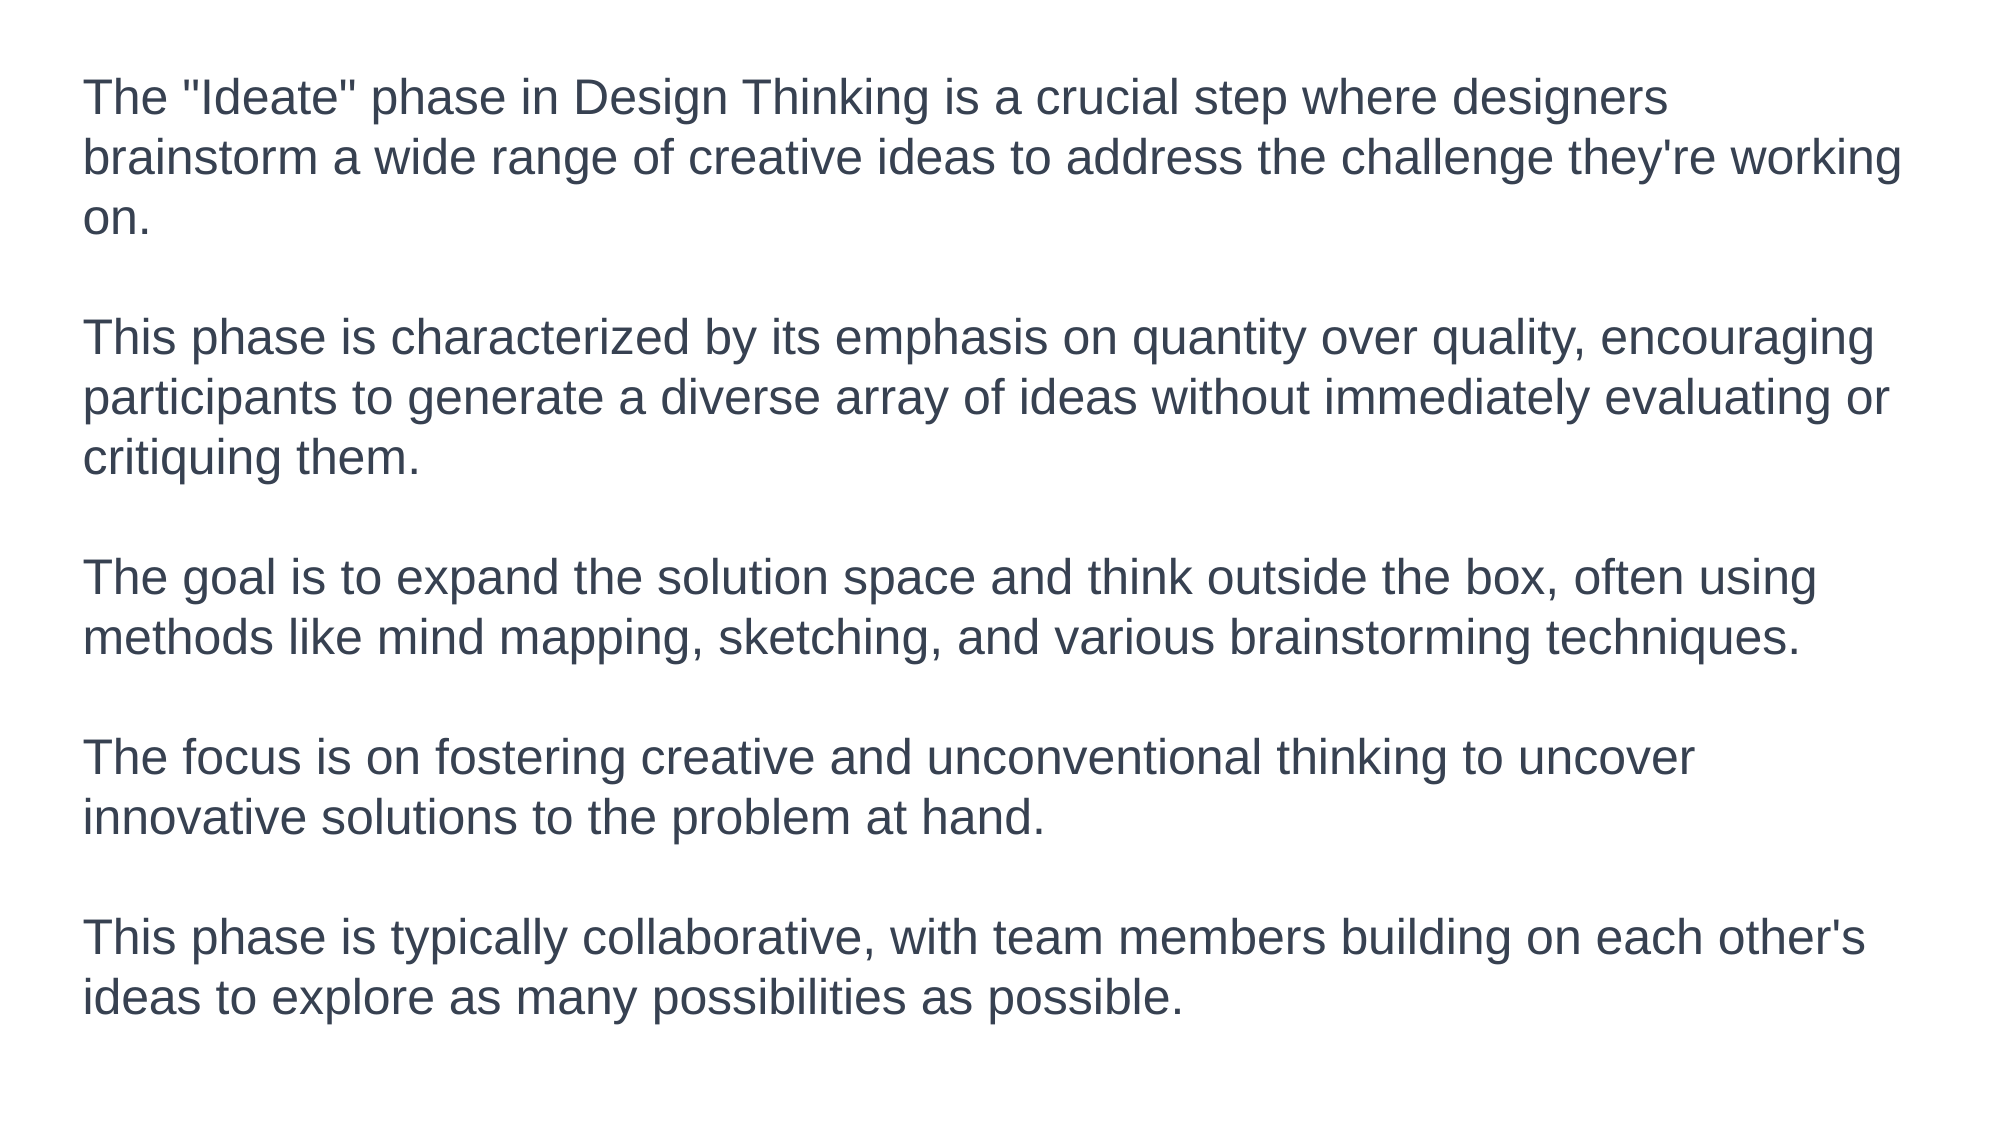

The "Ideate" phase in Design Thinking is a crucial step where designers brainstorm a wide range of creative ideas to address the challenge they're working on.

This phase is characterized by its emphasis on quantity over quality, encouraging participants to generate a diverse array of ideas without immediately evaluating or critiquing them.

The goal is to expand the solution space and think outside the box, often using methods like mind mapping, sketching, and various brainstorming techniques.

The focus is on fostering creative and unconventional thinking to uncover innovative solutions to the problem at hand.

This phase is typically collaborative, with team members building on each other's ideas to explore as many possibilities as possible.